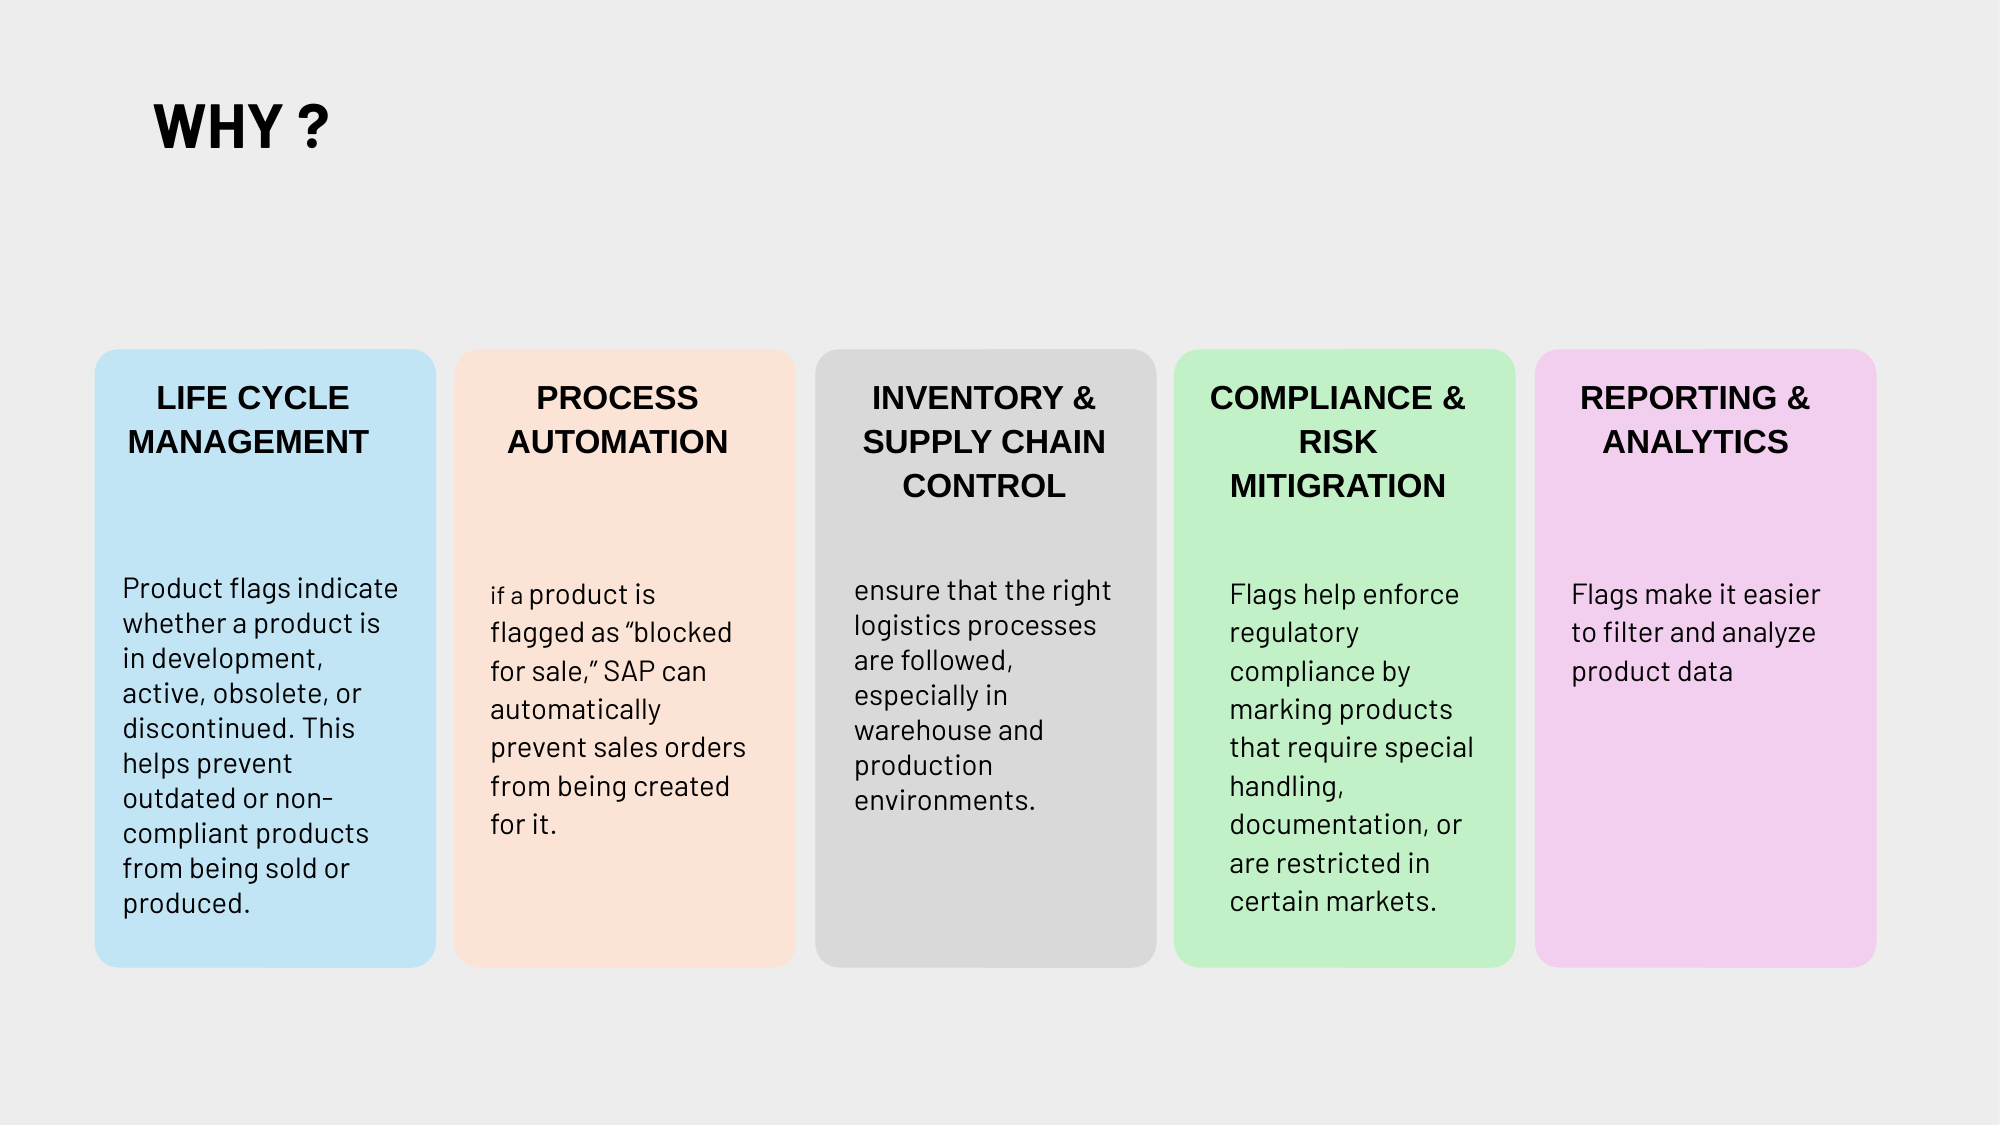

# WHY ?

REPORTING & ANALYTICS
COMPLIANCE & RISK MITIGRATION
INVENTORY & SUPPLY CHAIN CONTROL
PROCESS AUTOMATION
LIFE CYCLE MANAGEMENT
Product flags indicate whether a product is in development, active, obsolete, or discontinued. This helps prevent outdated or non-compliant products from being sold or produced.
if a product is flagged as “blocked for sale,” SAP can automatically prevent sales orders from being created for it.
Flags help enforce regulatory compliance by marking products that require special handling, documentation, or are restricted in certain markets.
Flags make it easier to filter and analyze product data
ensure that the right logistics processes are followed, especially in warehouse and production environments.